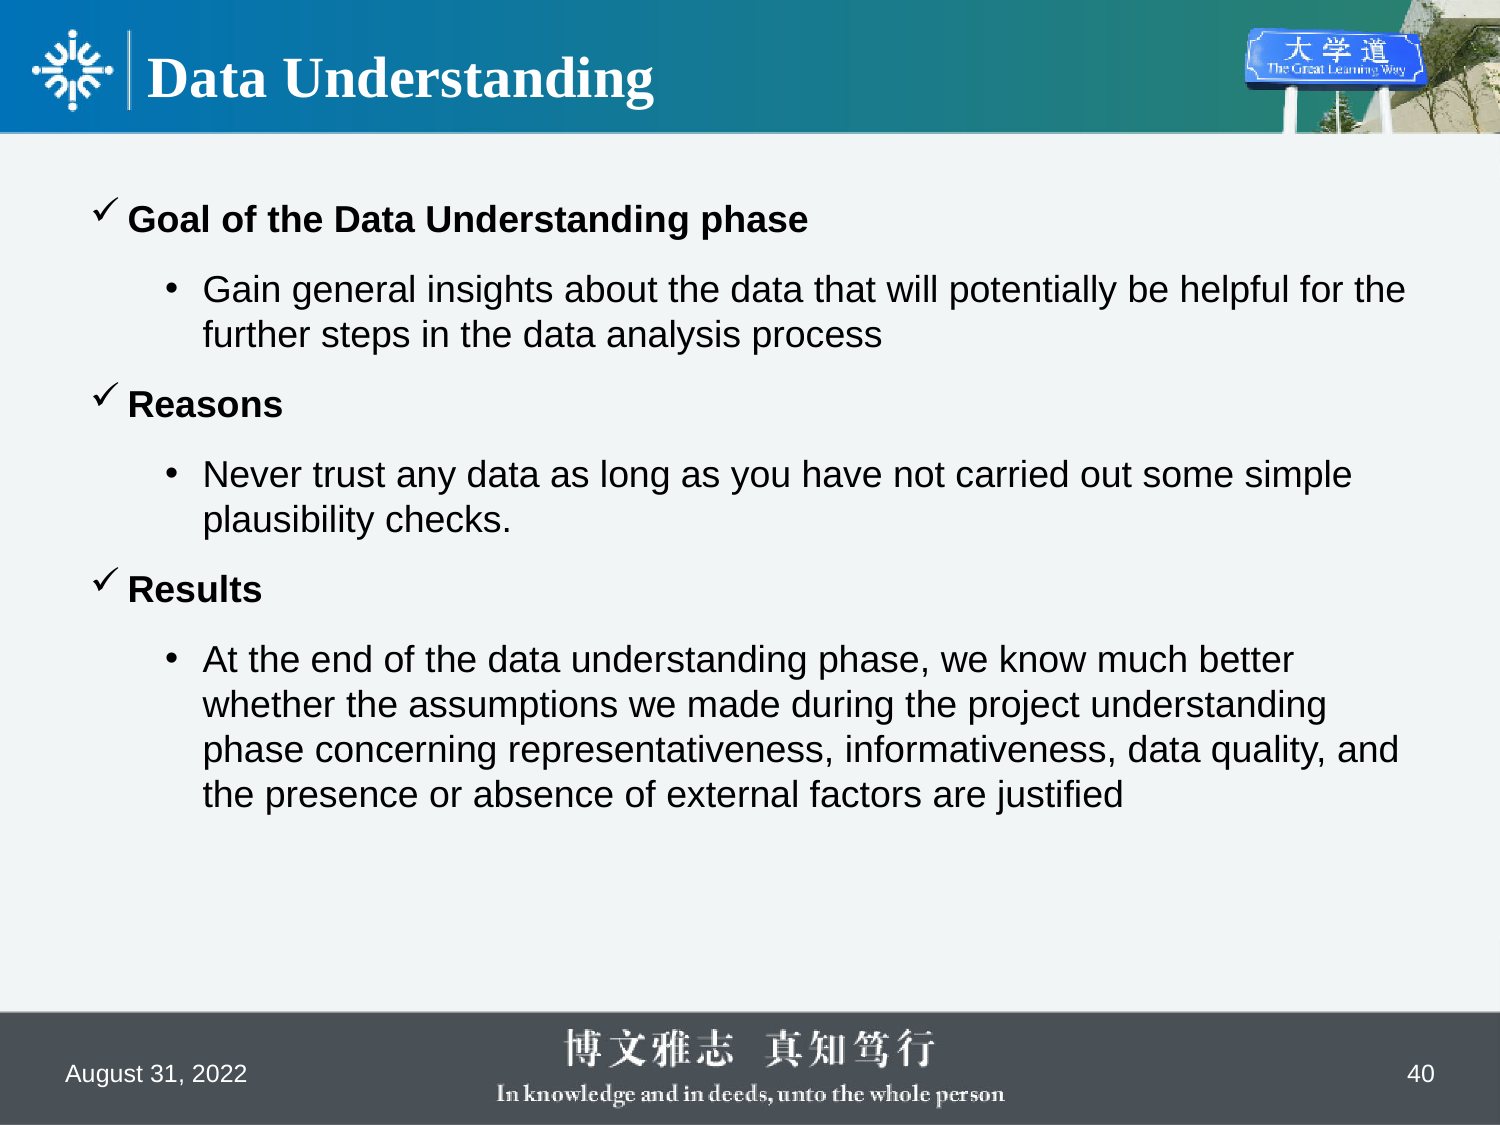

# Data Understanding
Goal of the Data Understanding phase
Gain general insights about the data that will potentially be helpful for the further steps in the data analysis process
Reasons
Never trust any data as long as you have not carried out some simple plausibility checks.
Results
At the end of the data understanding phase, we know much better whether the assumptions we made during the project understanding phase concerning representativeness, informativeness, data quality, and the presence or absence of external factors are justified

40
August 31, 2022